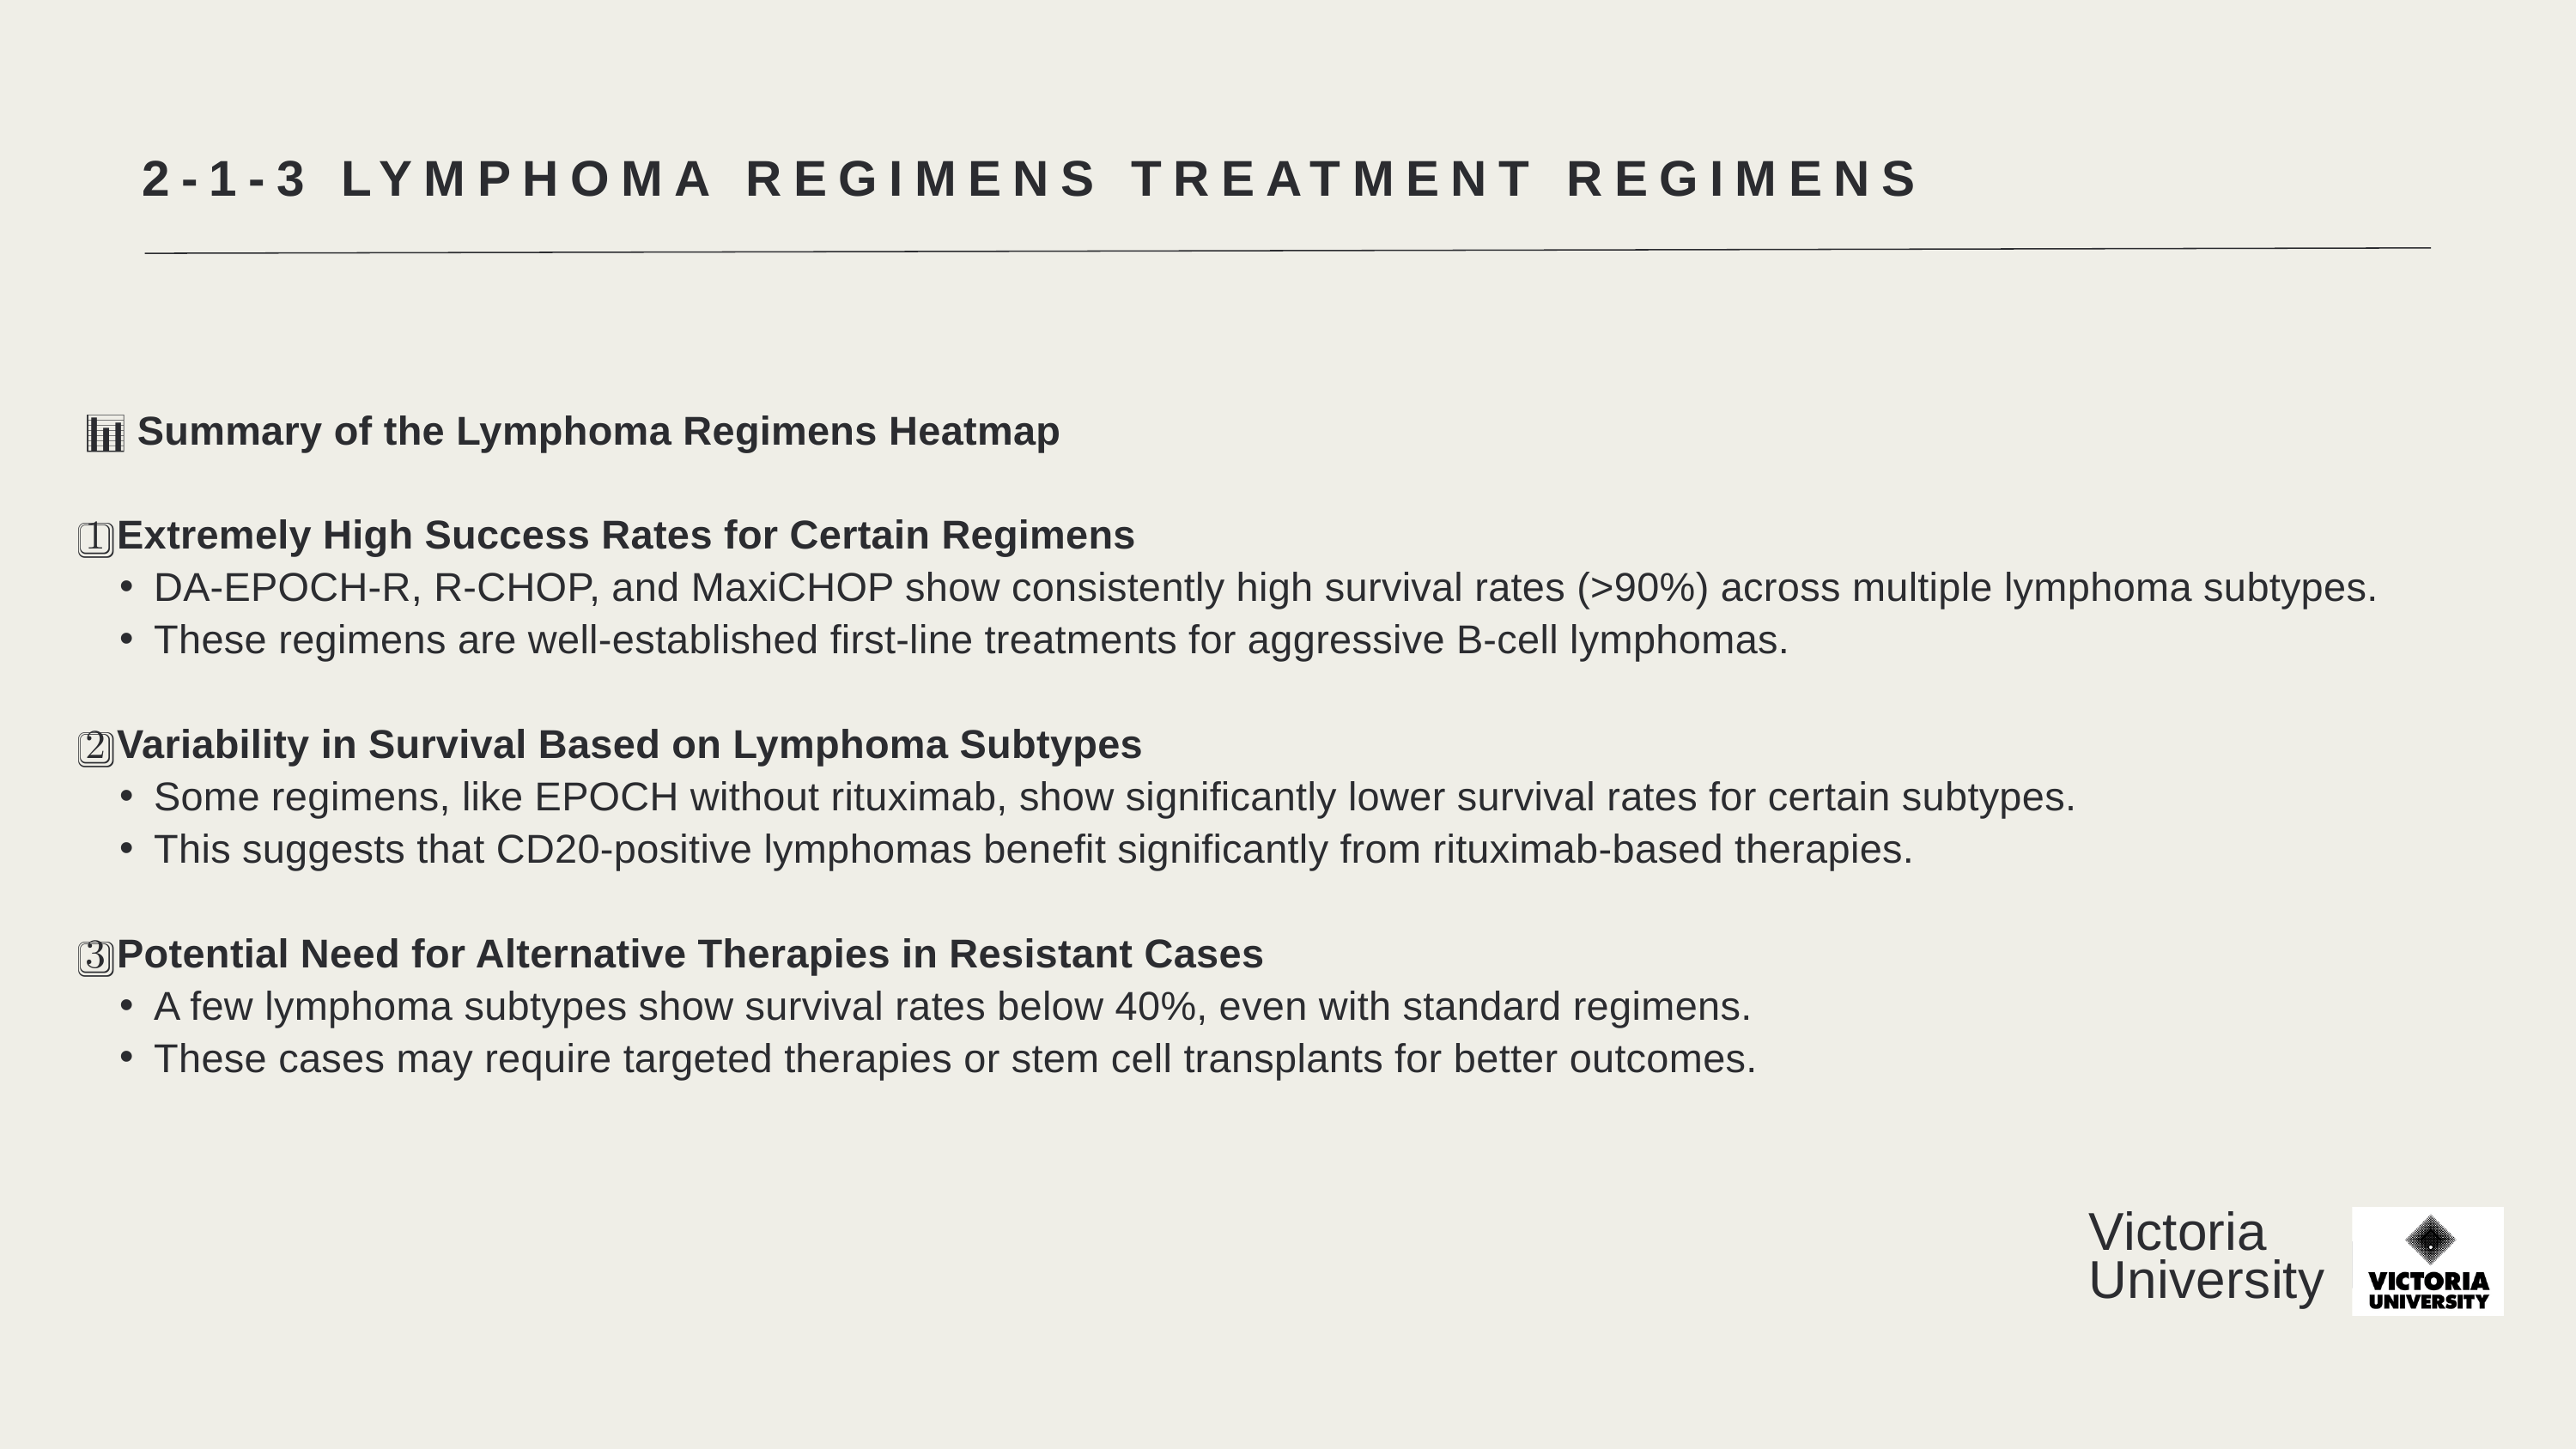

2-1-3 LYMPHOMA REGIMENS TREATMENT REGIMENS

📊 Summary of the Lymphoma Regimens Heatmap

1️⃣ Extremely High Success Rates for Certain Regimens
DA-EPOCH-R, R-CHOP, and MaxiCHOP show consistently high survival rates (>90%) across multiple lymphoma subtypes.
These regimens are well-established first-line treatments for aggressive B-cell lymphomas.

2️⃣ Variability in Survival Based on Lymphoma Subtypes
Some regimens, like EPOCH without rituximab, show significantly lower survival rates for certain subtypes.
This suggests that CD20-positive lymphomas benefit significantly from rituximab-based therapies.

3️⃣ Potential Need for Alternative Therapies in Resistant Cases
A few lymphoma subtypes show survival rates below 40%, even with standard regimens.
These cases may require targeted therapies or stem cell transplants for better outcomes.

Victoria
University